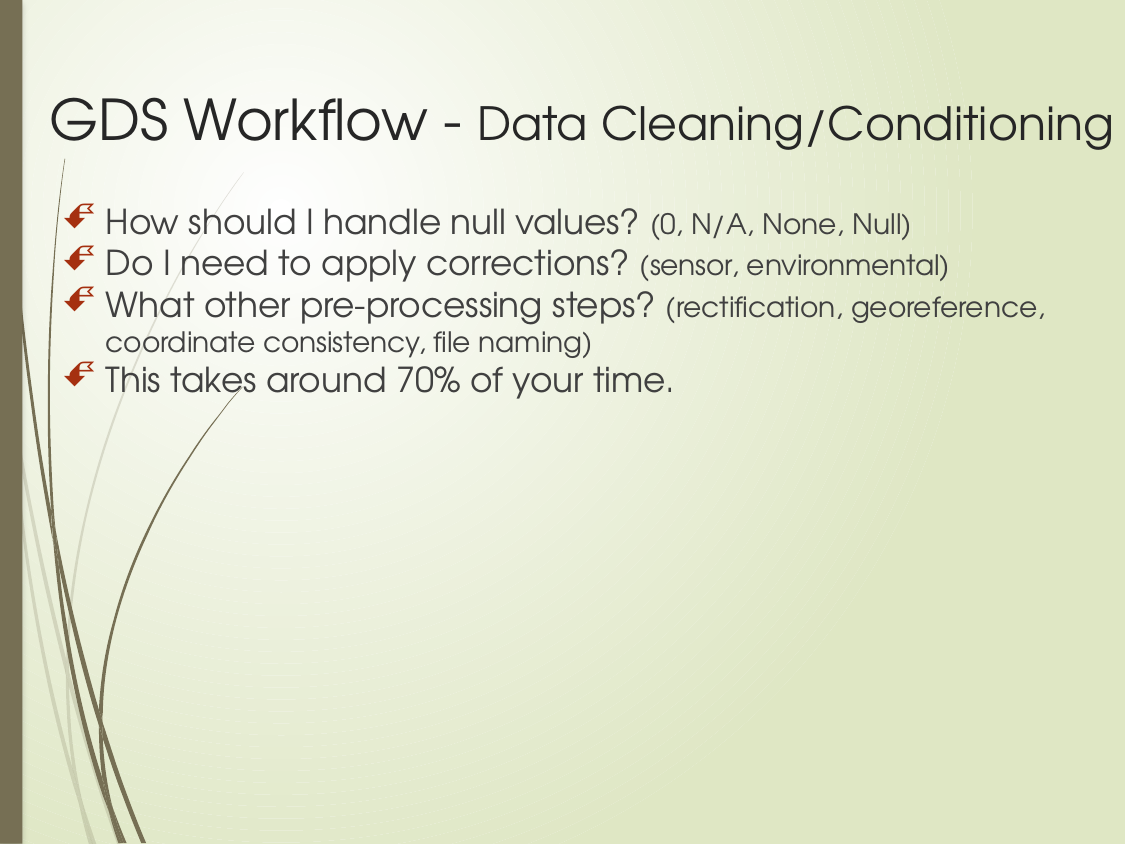

# GDS Workflow - Data Cleaning/Conditioning
How should I handle null values? (0, N/A, None, Null)
Do I need to apply corrections? (sensor, environmental)
What other pre-processing steps? (rectification, georeference, coordinate consistency, file naming)
This takes around 70% of your time.